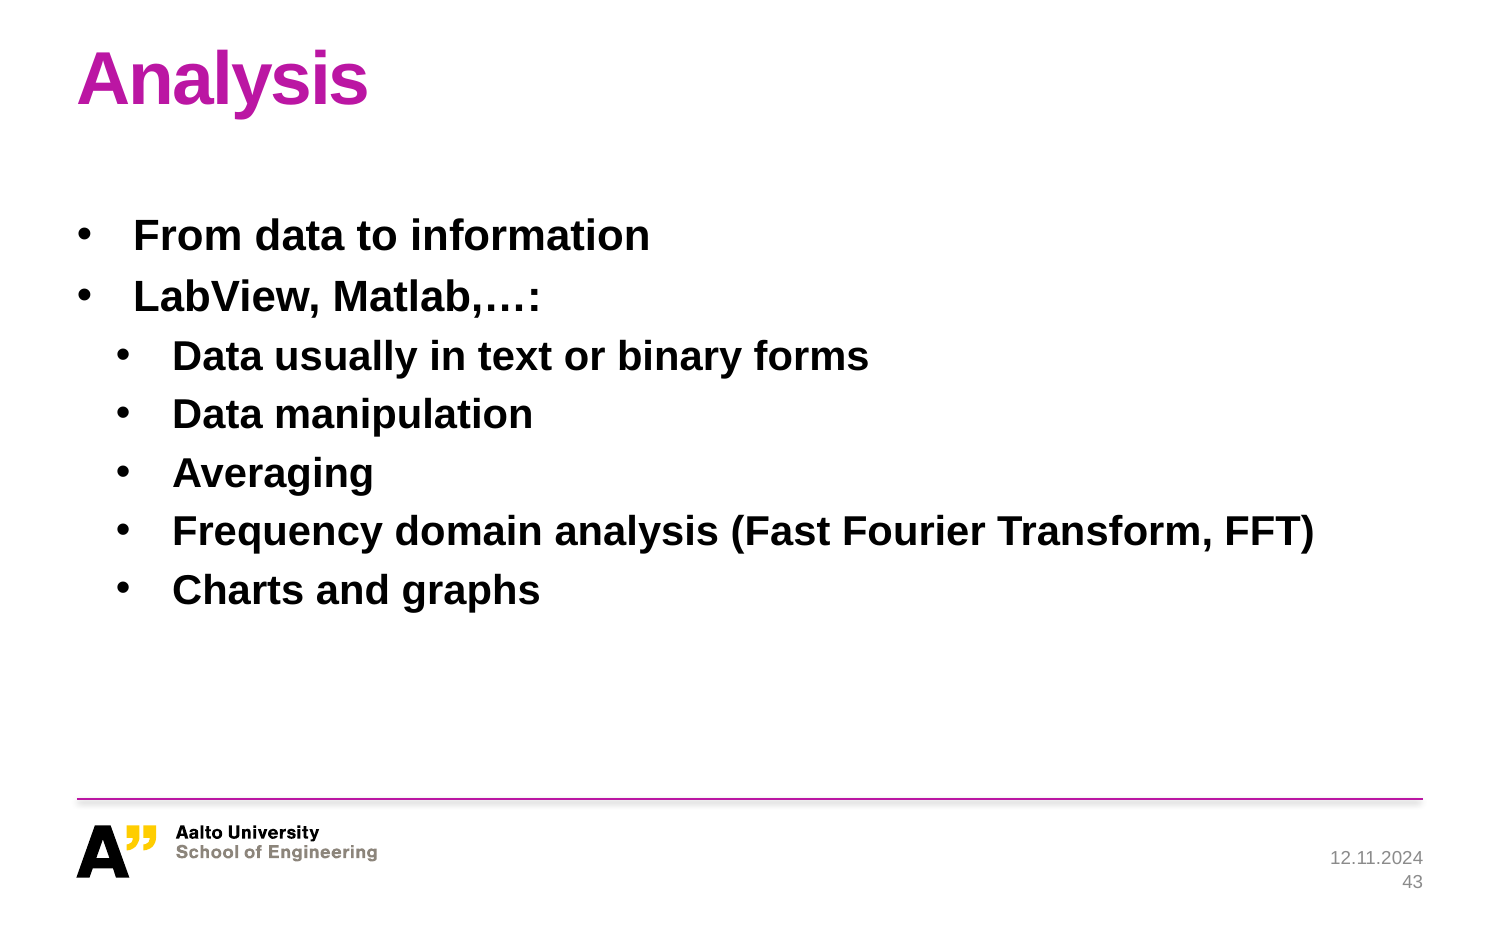

# Analysis
From data to information
LabView, Matlab,…:
Data usually in text or binary forms
Data manipulation
Averaging
Frequency domain analysis (Fast Fourier Transform, FFT)
Charts and graphs
12.11.2024
43